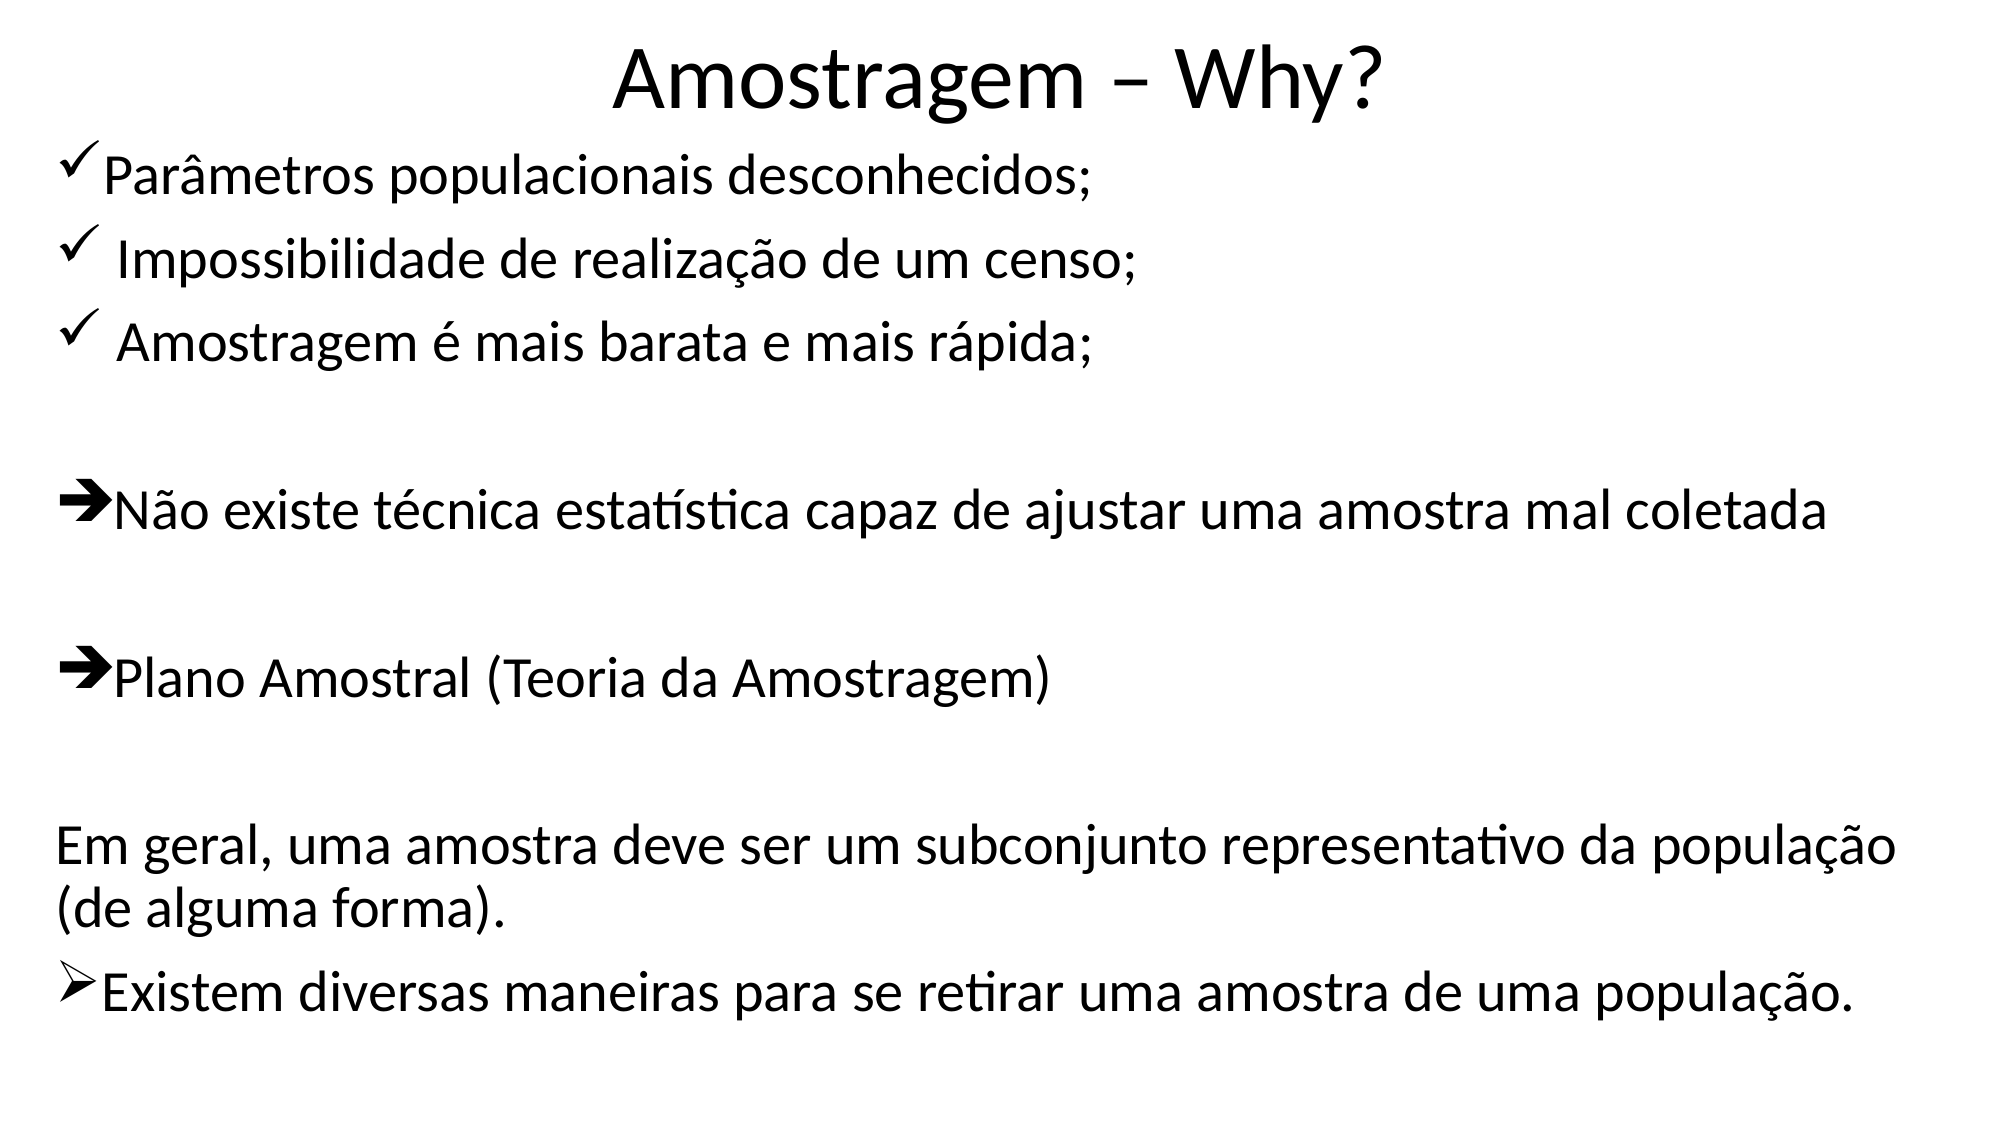

# Amostragem – Why?
Parâmetros populacionais desconhecidos;
 Impossibilidade de realização de um censo;
 Amostragem é mais barata e mais rápida;

Não existe técnica estatística capaz de ajustar uma amostra mal coletada

Plano Amostral (Teoria da Amostragem)

Em geral, uma amostra deve ser um subconjunto representativo da população (de alguma forma).
Existem diversas maneiras para se retirar uma amostra de uma população.